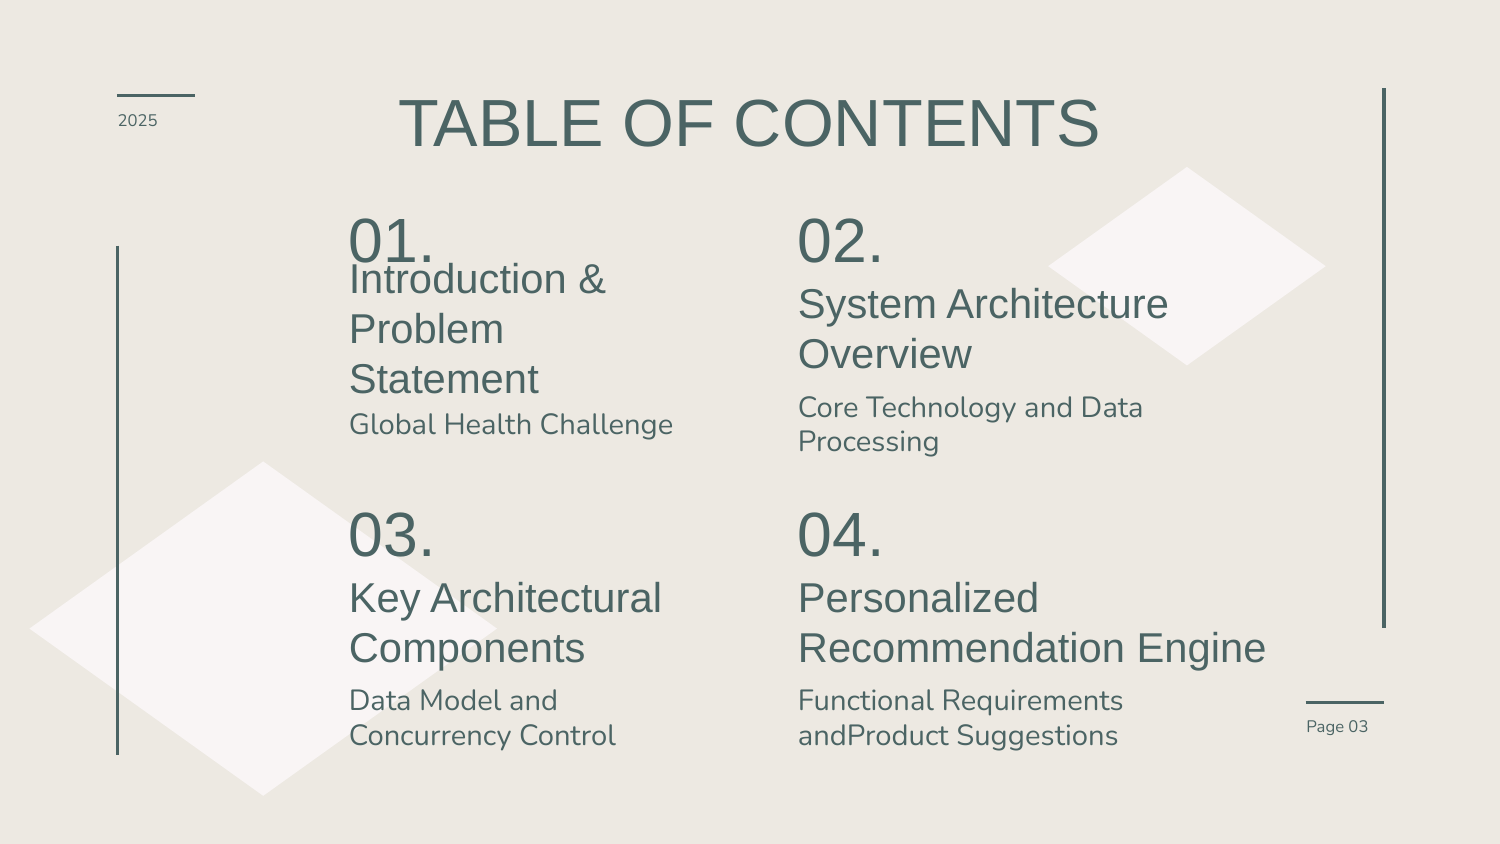

TABLE OF CONTENTS
2025
02.
01.
# Introduction & Problem Statement
System Architecture Overview
Global Health Challenge
Core Technology and Data Processing
03.
04.
Key Architectural Components
Personalized Recommendation Engine
Data Model and Concurrency Control
Functional Requirements andProduct Suggestions
Page 03